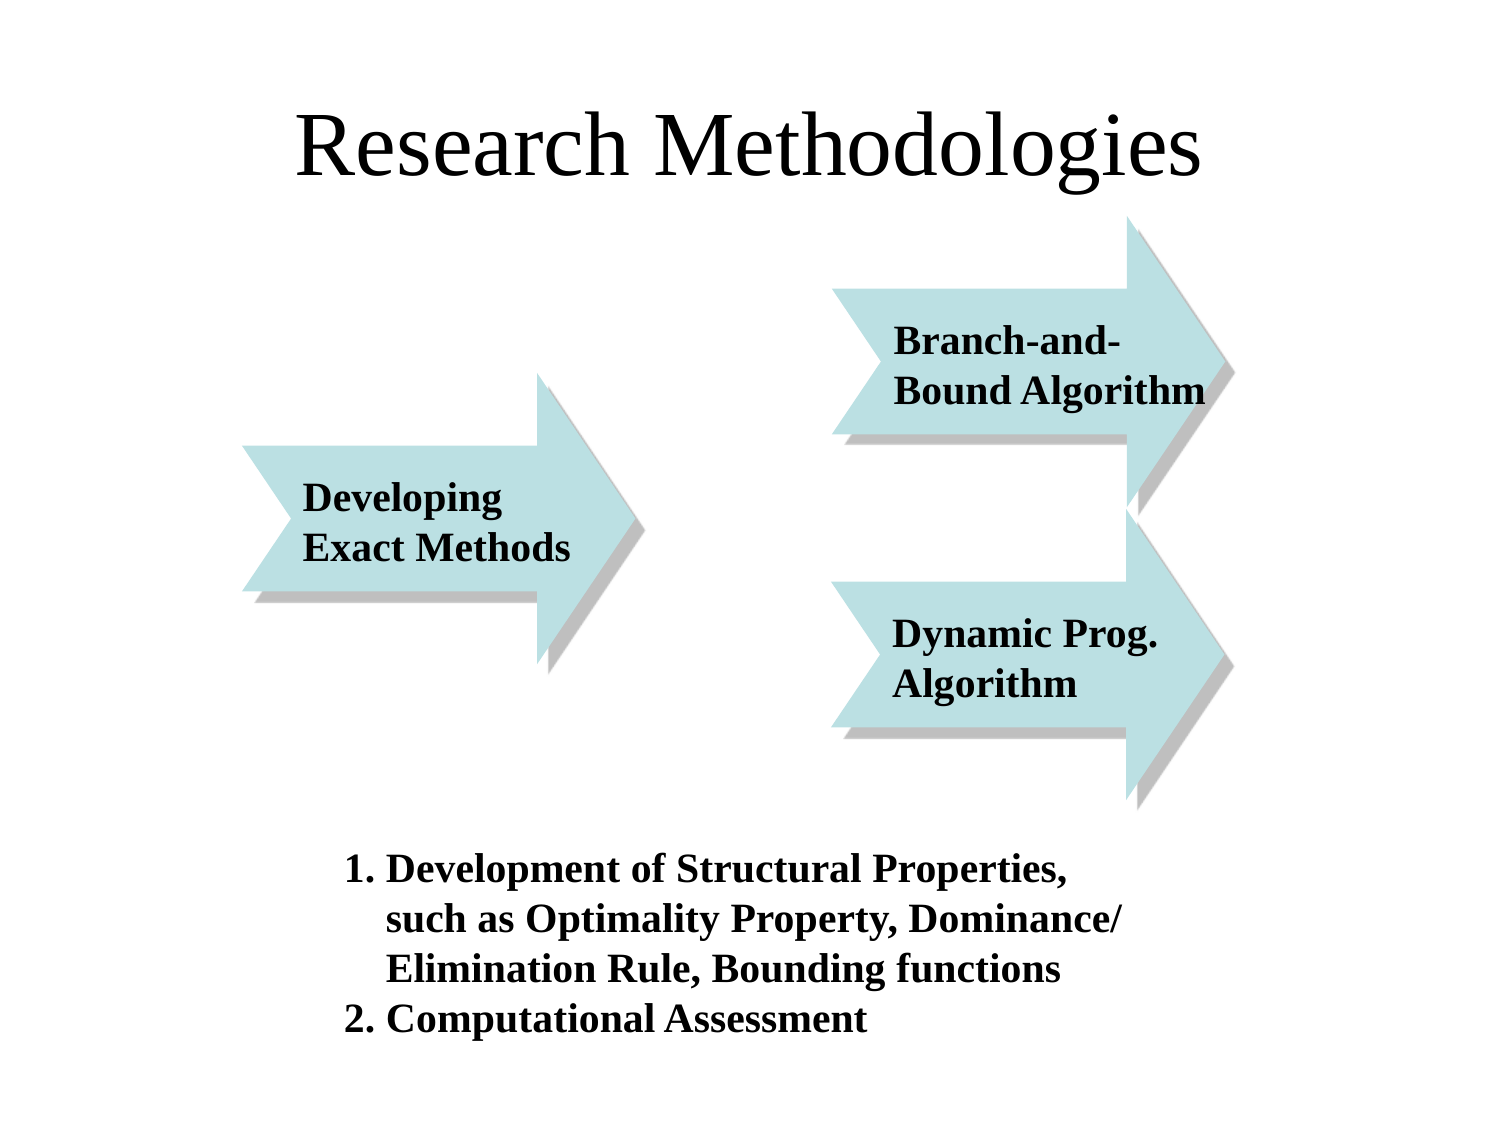

# Research Methodologies

Branch-and-
Bound Algorithm

Developing
Exact Methods

Dynamic Prog.
Algorithm
1. Development of Structural Properties,
    such as Optimality Property, Dominance/
    Elimination Rule, Bounding functions
2. Computational Assessment